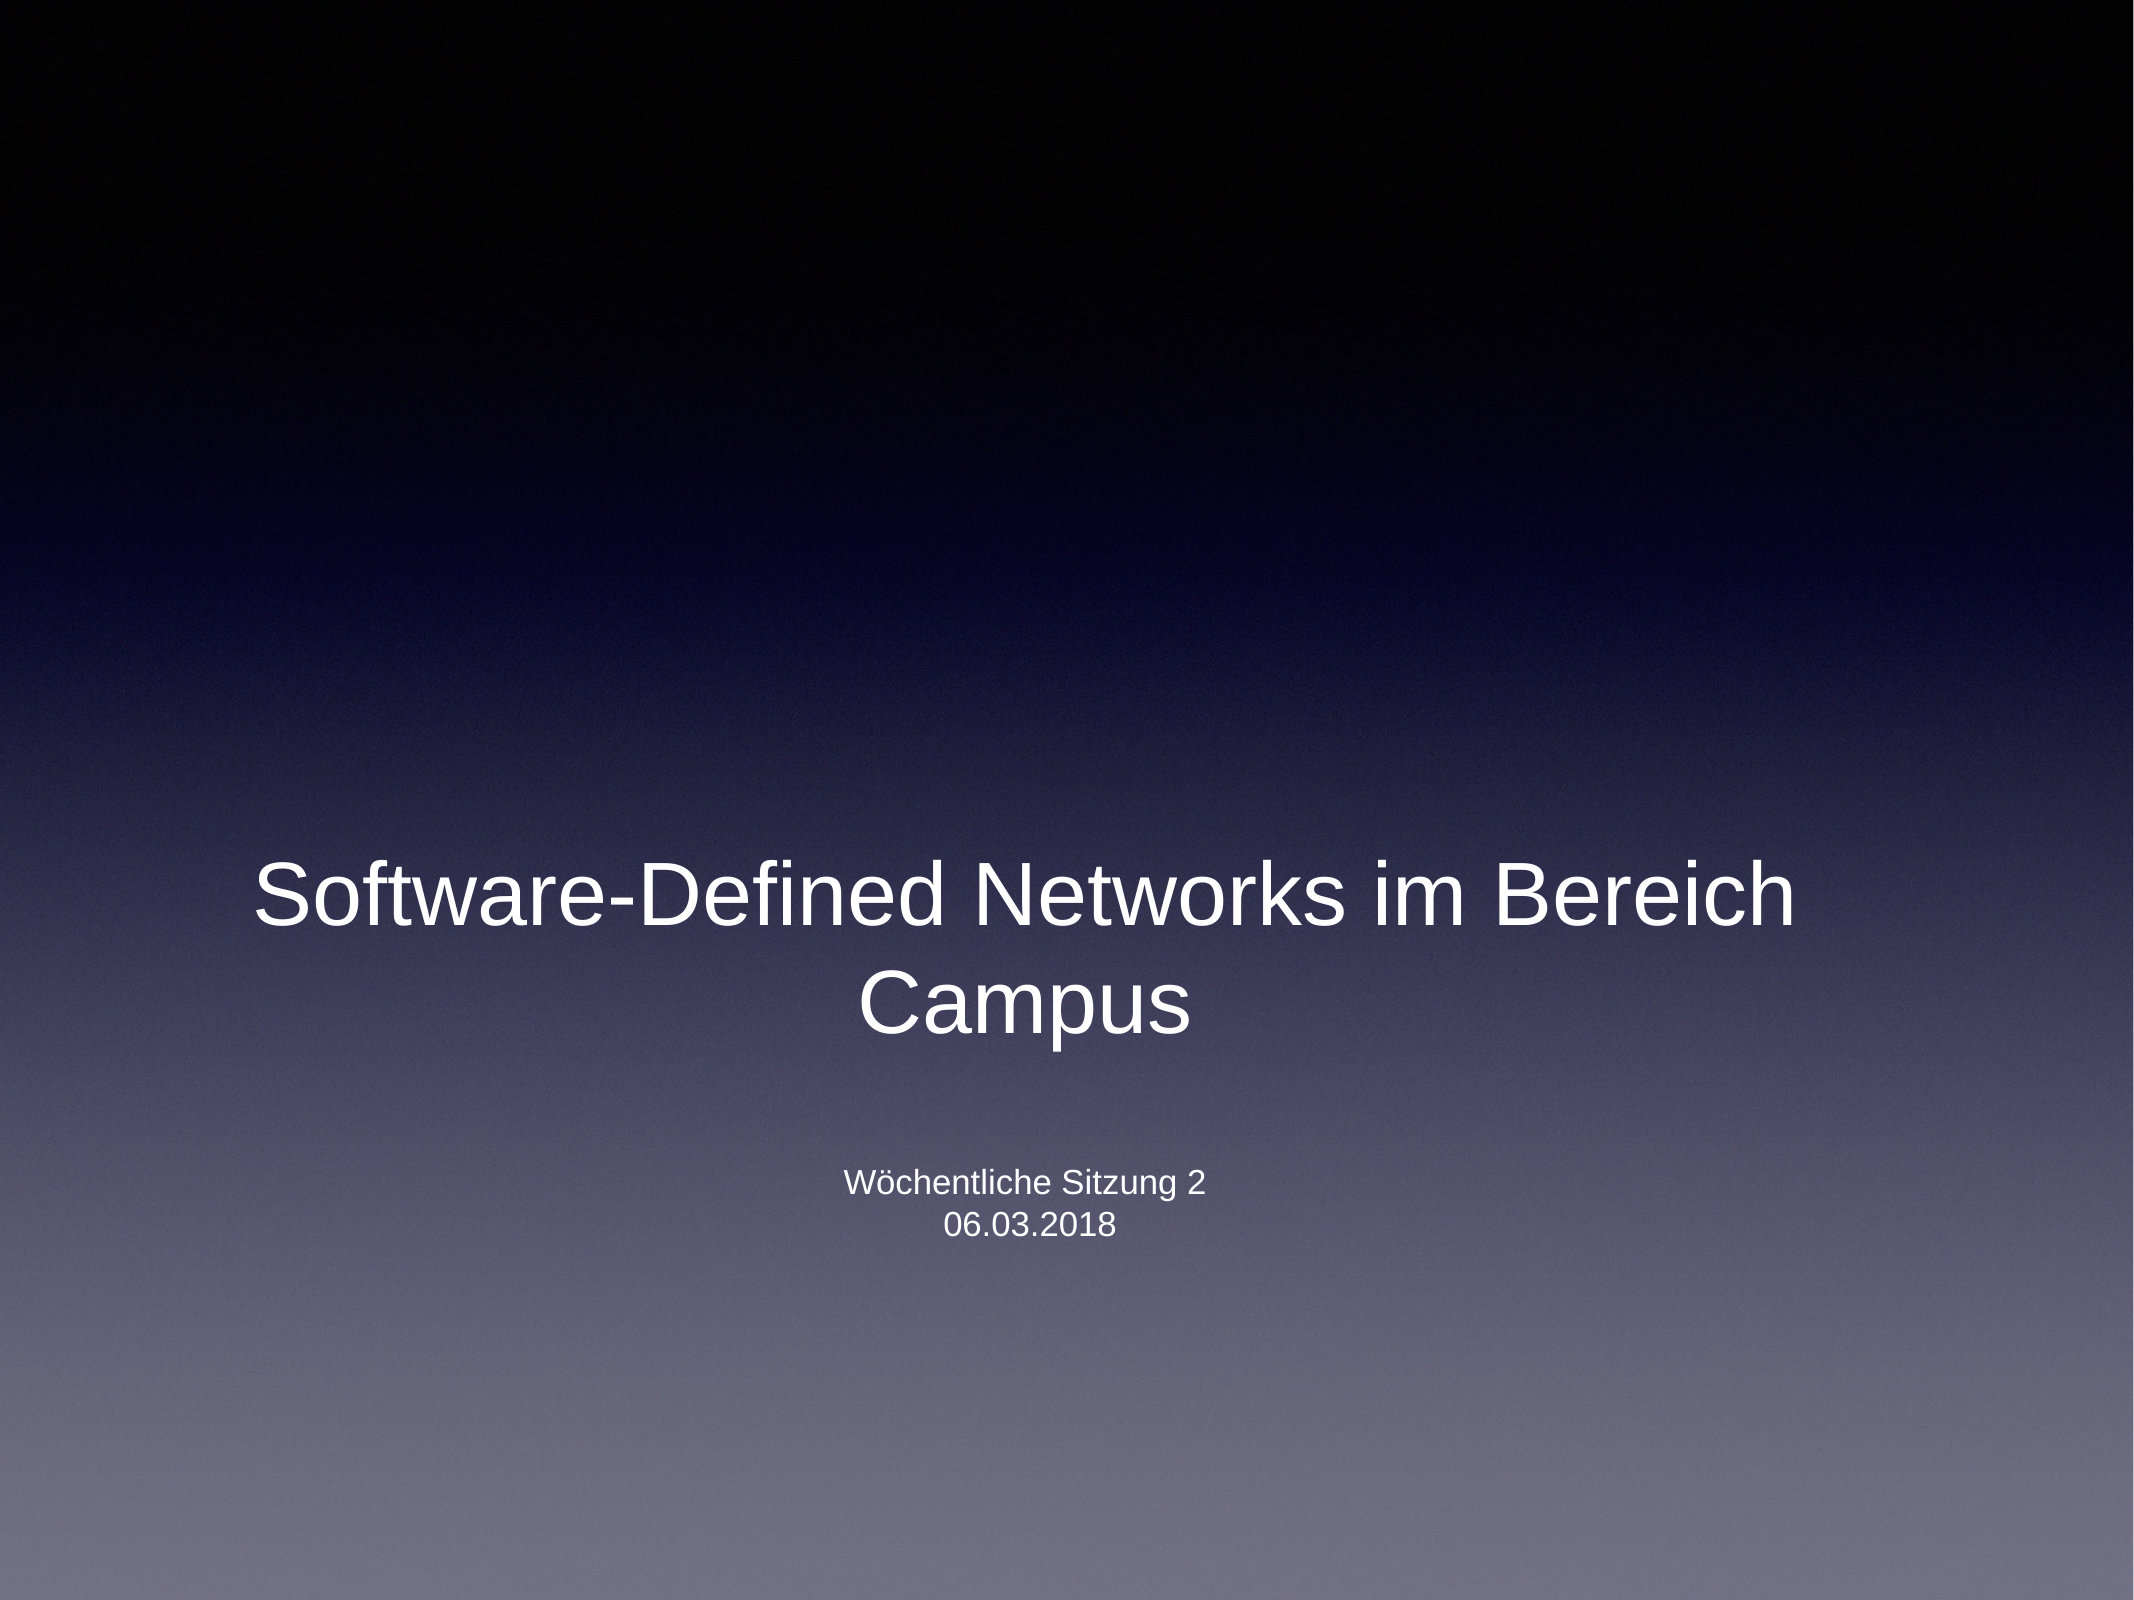

# Software-Defined Networks im Bereich Campus Wöchentliche Sitzung 2 06.03.2018